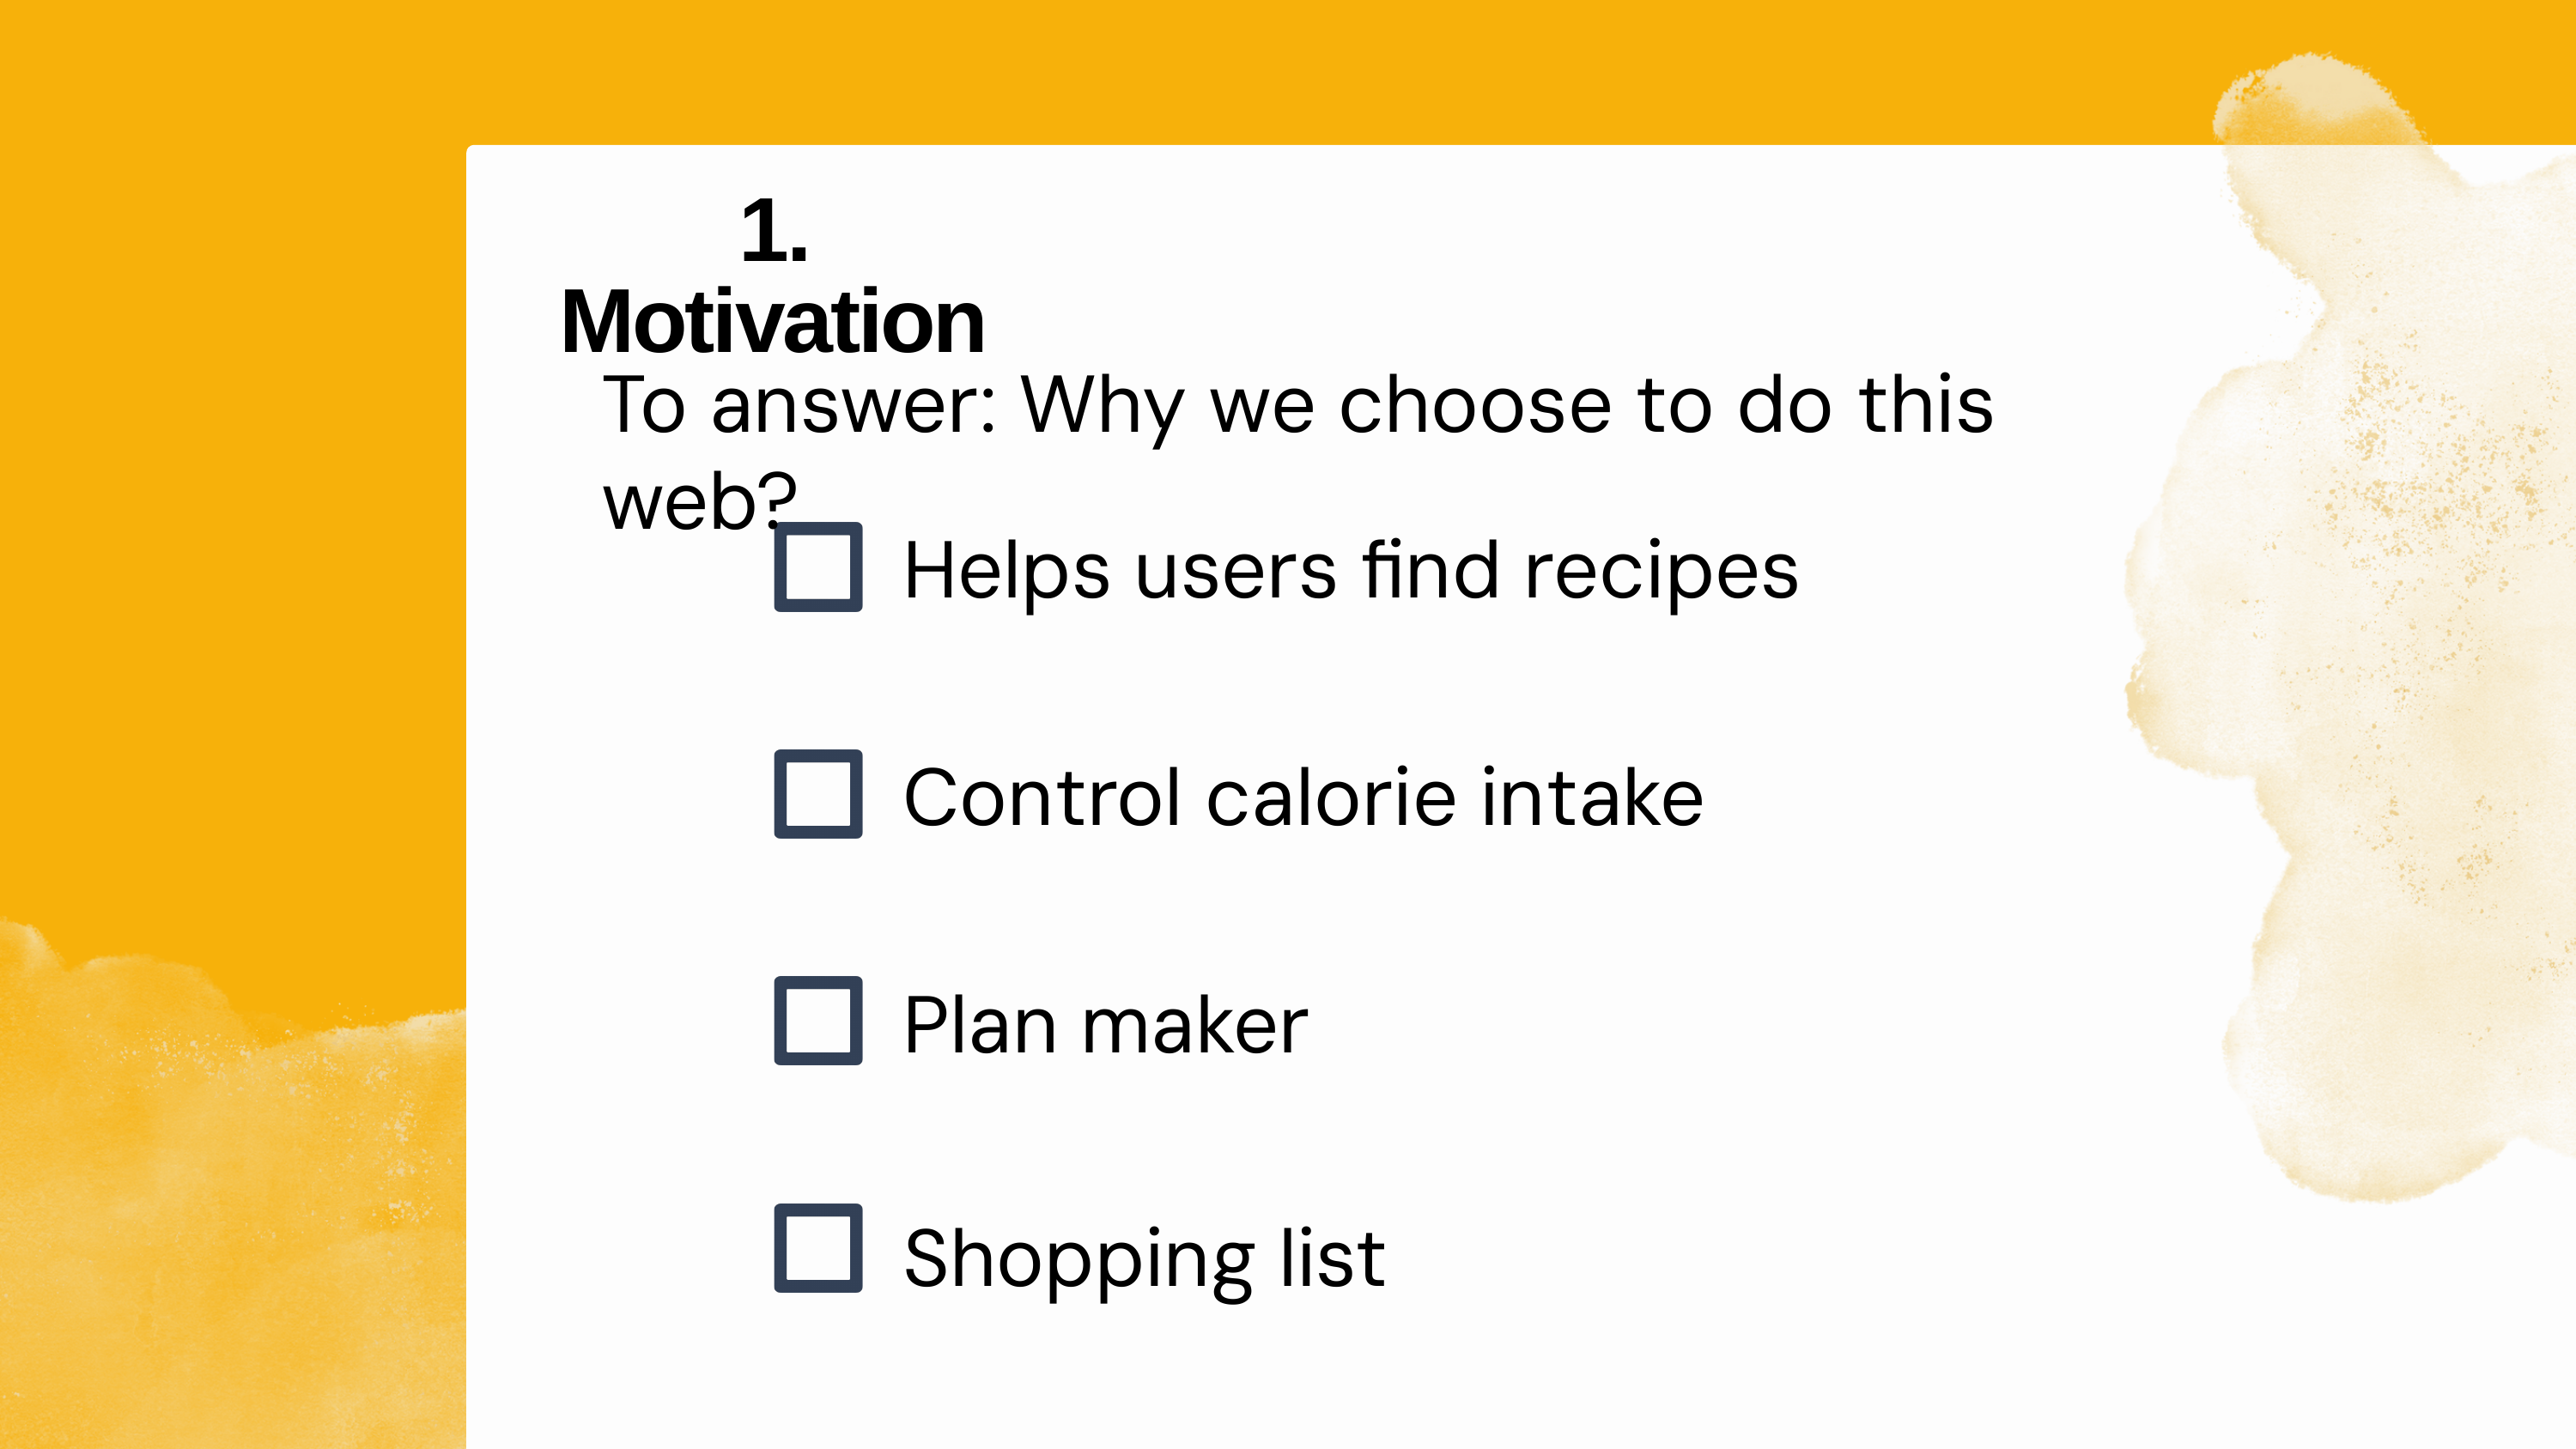

1. Motivation
To answer: Why we choose to do this web?
Helps users find recipes

Control calorie intake

Plan maker

Shopping list